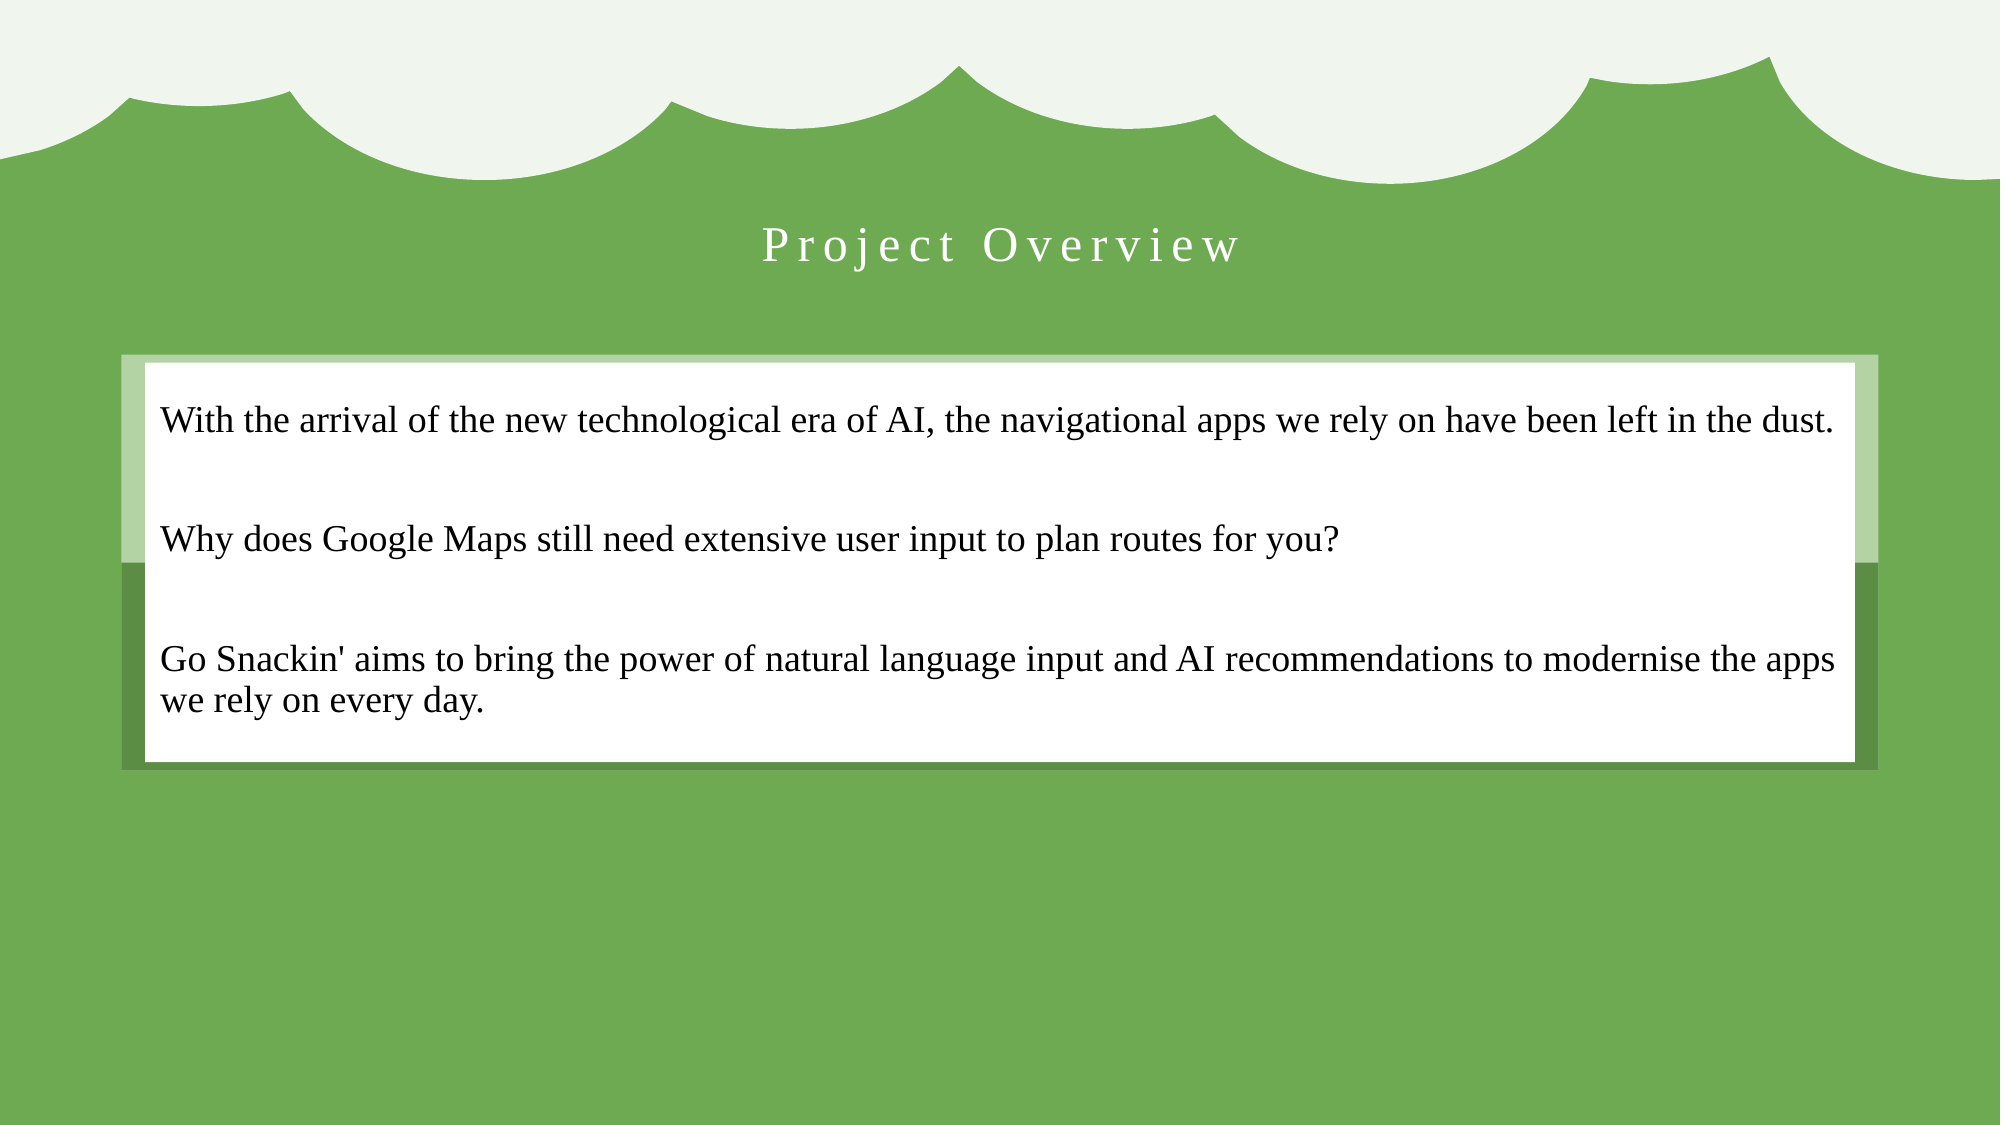

Project Overview

With the arrival of the new technological era of AI, the navigational apps we rely on have been left in the dust.

Why does Google Maps still need extensive user input to plan routes for you?

Go Snackin' aims to bring the power of natural language input and AI recommendations to modernise the apps we rely on every day.